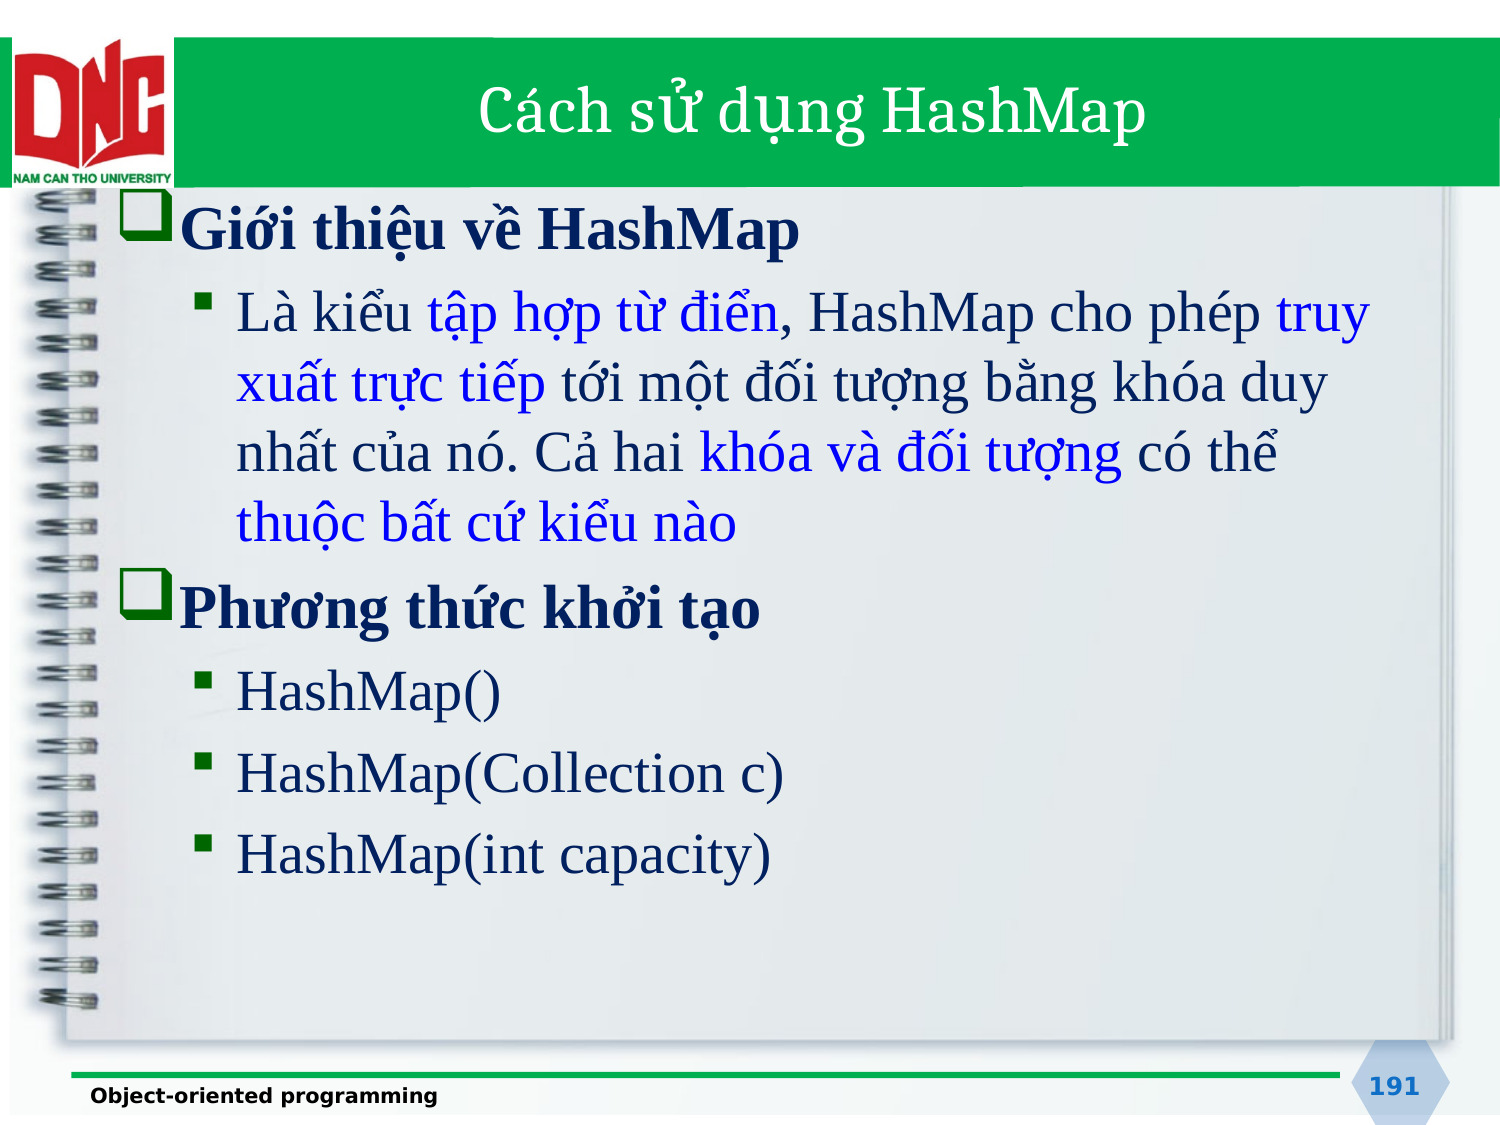

# Cách sử dụng HashMap
Giới thiệu về HashMap
Là kiểu tập hợp từ điển, HashMap cho phép truy xuất trực tiếp tới một đối tượng bằng khóa duy nhất của nó. Cả hai khóa và đối tượng có thể thuộc bất cứ kiểu nào
Phương thức khởi tạo
HashMap()
HashMap(Collection c)
HashMap(int capacity)
191
Object-oriented programming